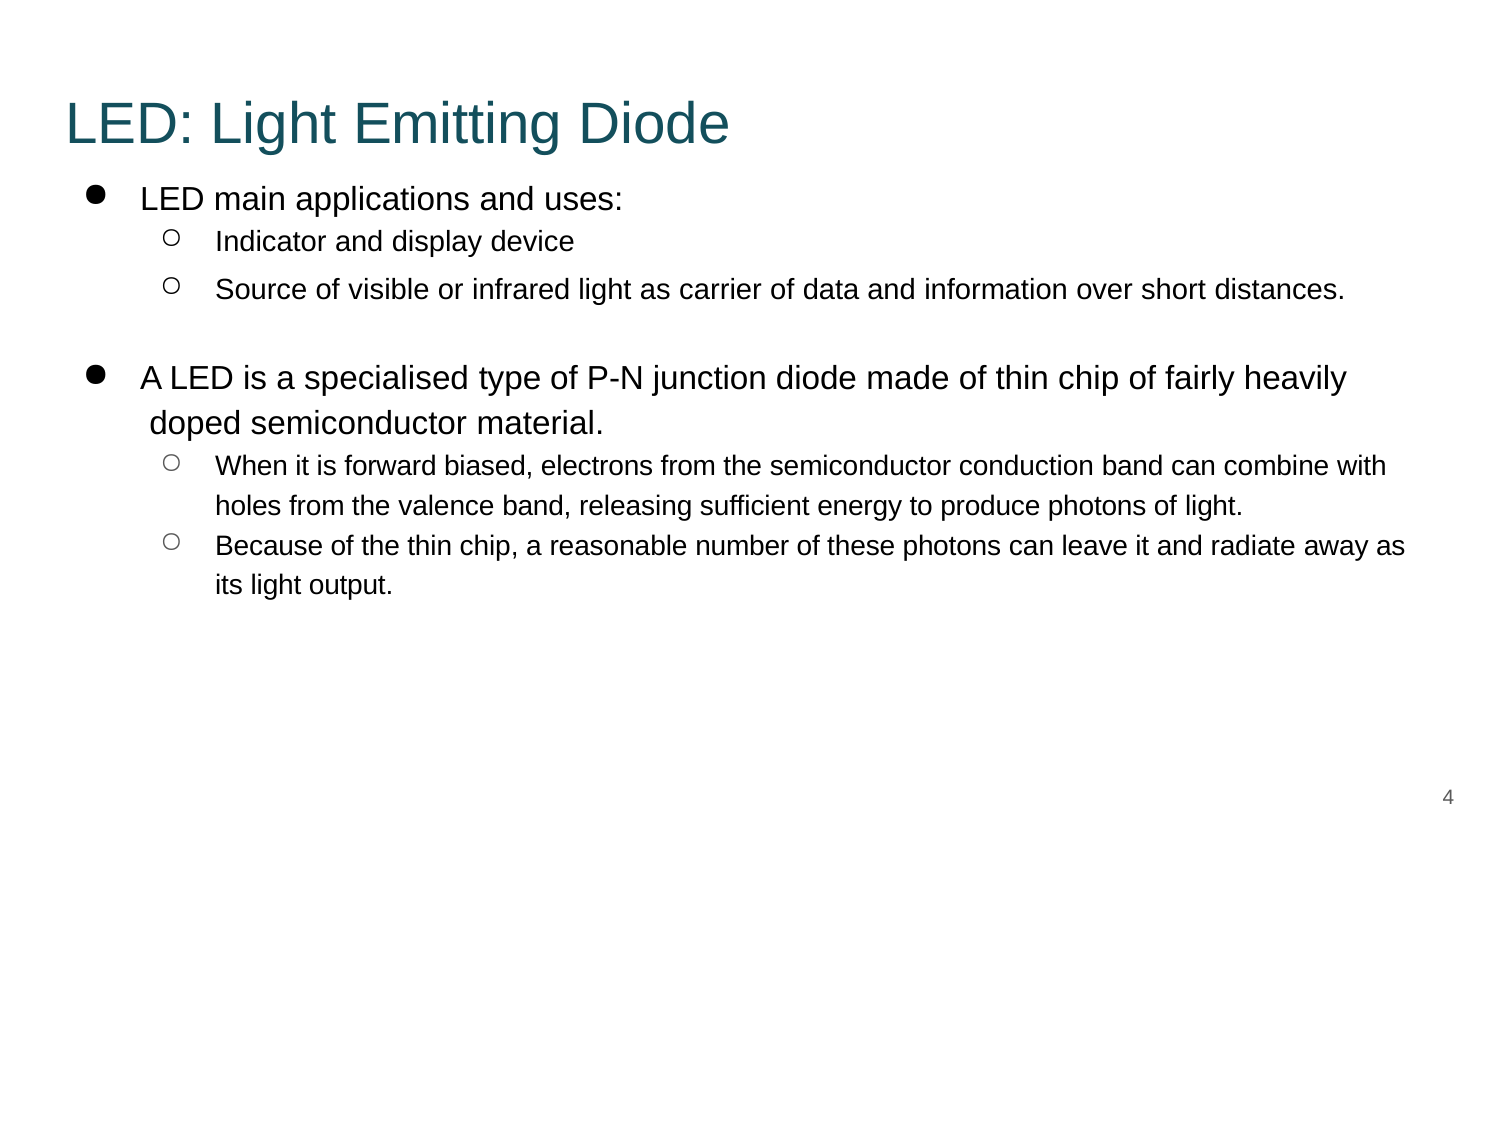

# LED: Light Emitting Diode
LED main applications and uses:
Indicator and display device
Source of visible or infrared light as carrier of data and information over short distances.

A LED is a specialised type of P-N junction diode made of thin chip of fairly heavily  doped semiconductor material.
When it is forward biased, electrons from the semiconductor conduction band can combine with  holes from the valence band, releasing sufficient energy to produce photons of light.
Because of the thin chip, a reasonable number of these photons can leave it and radiate away as  its light output.
4